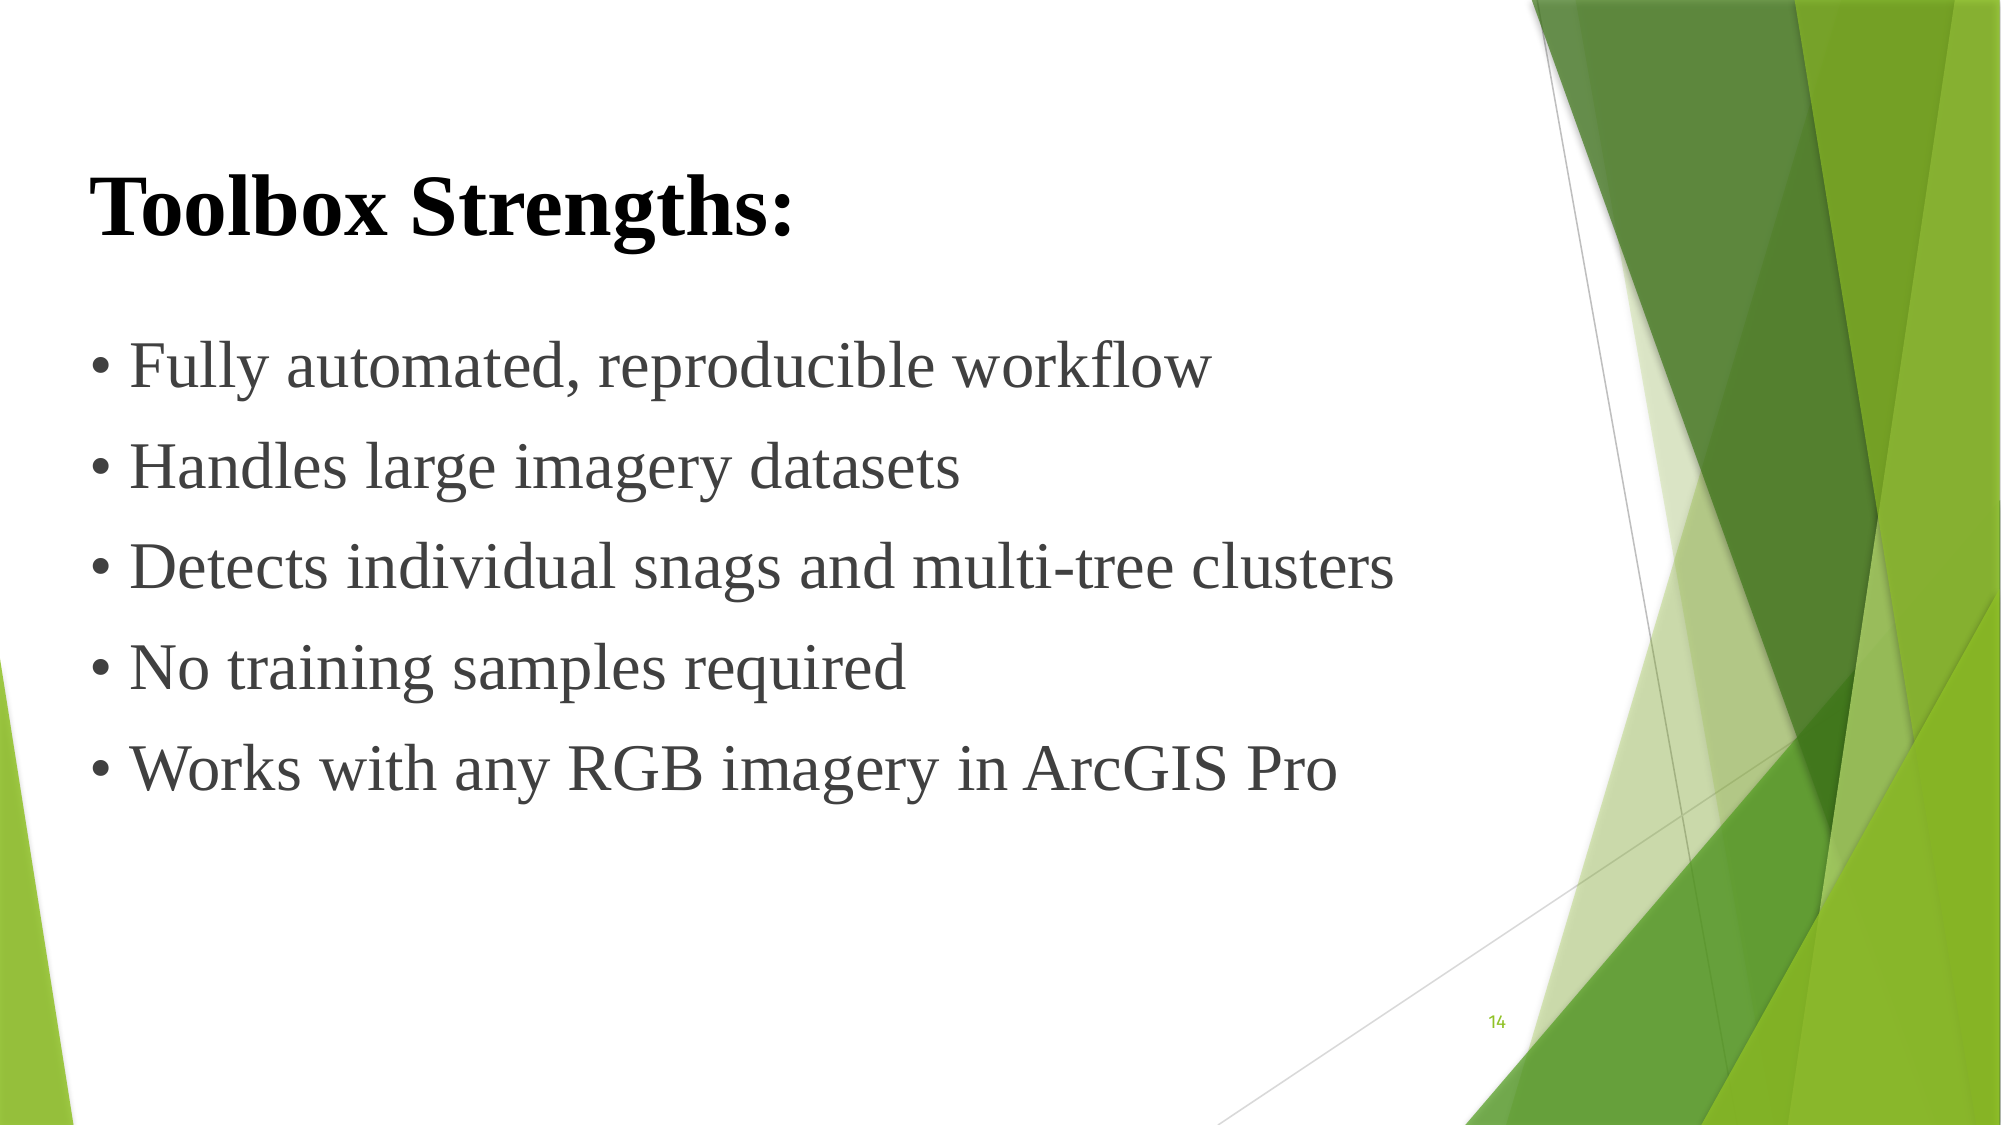

Toolbox Strengths:

• Fully automated, reproducible workflow
• Handles large imagery datasets
• Detects individual snags and multi-tree clusters
• No training samples required
• Works with any RGB imagery in ArcGIS Pro
14